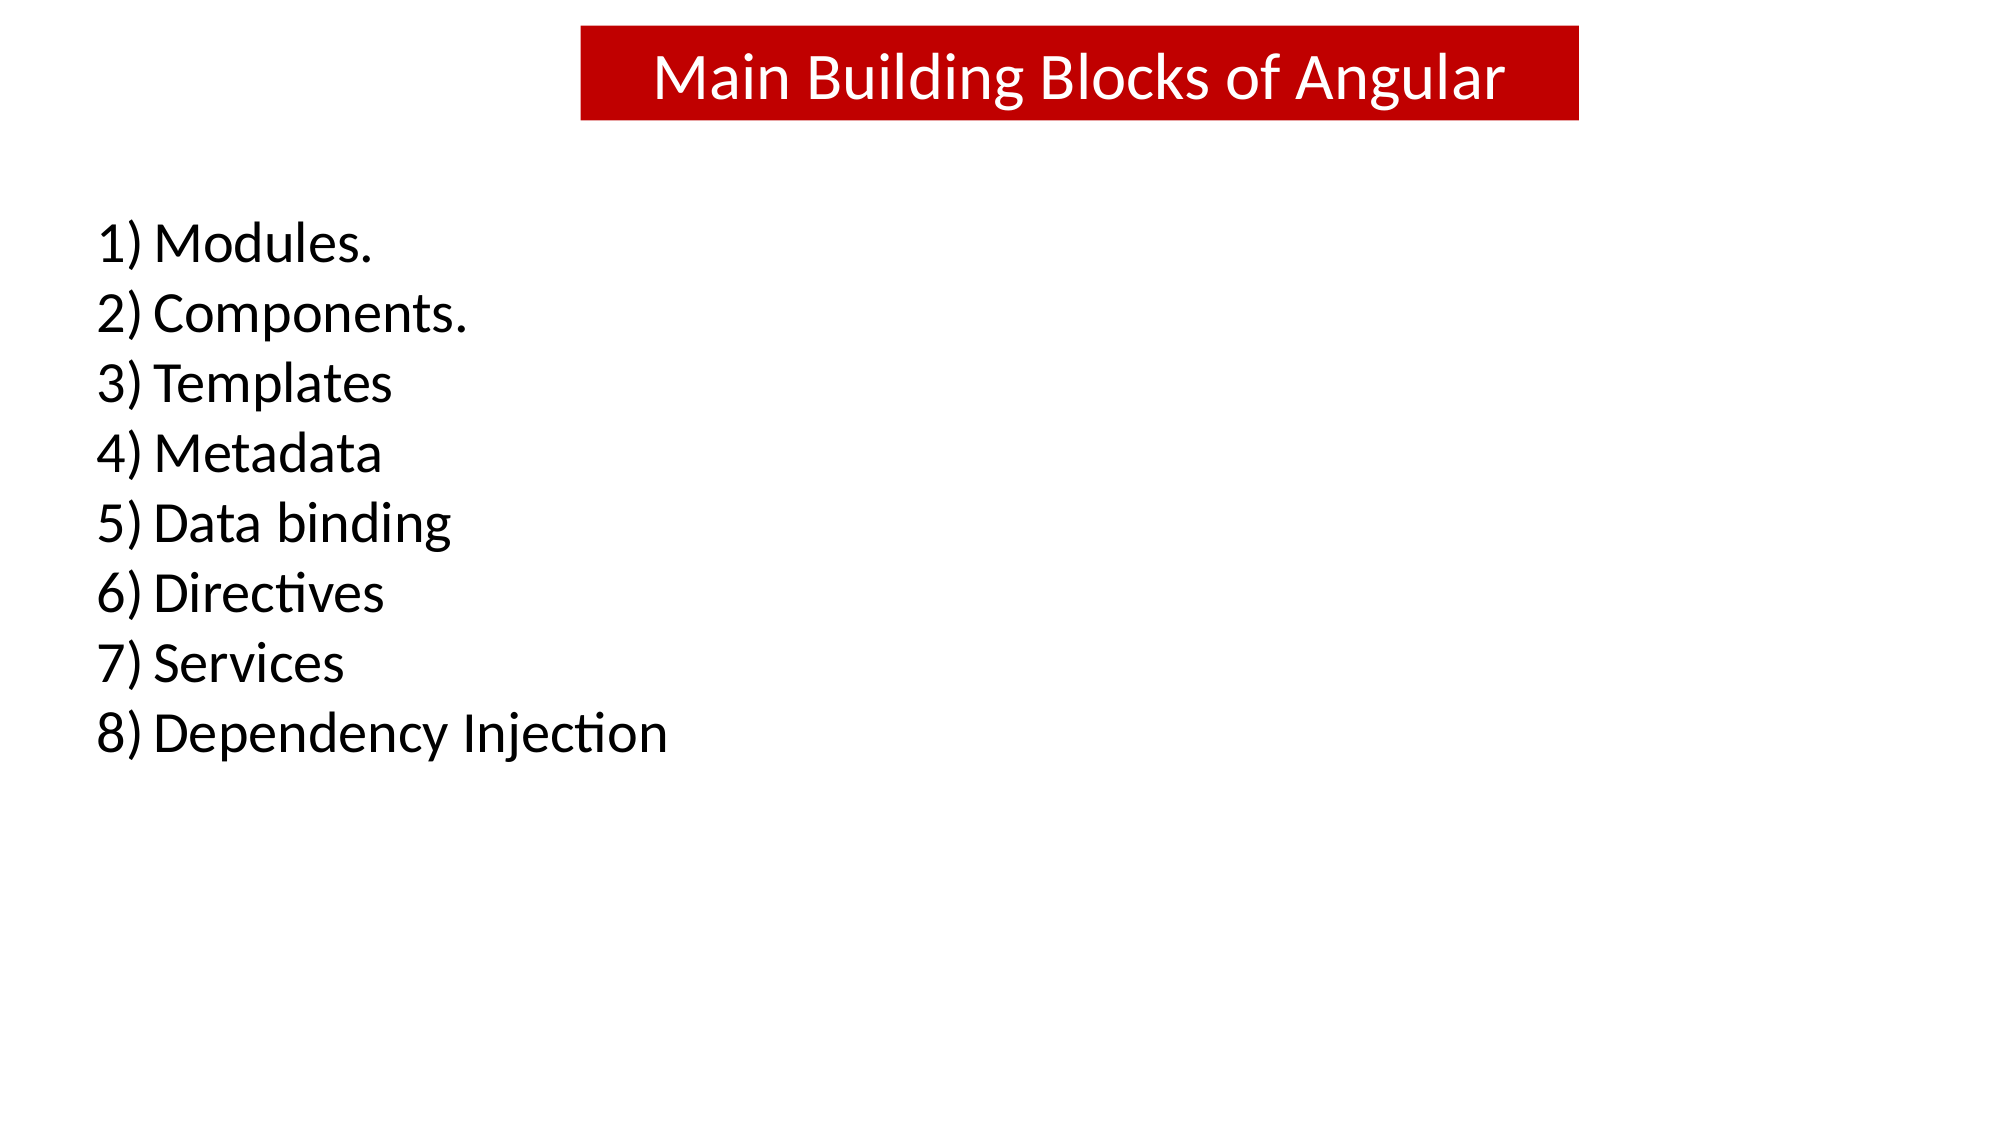

Main Building Blocks of Angular
Modules.
Components.
Templates
Metadata
Data binding
Directives
Services
Dependency Injection